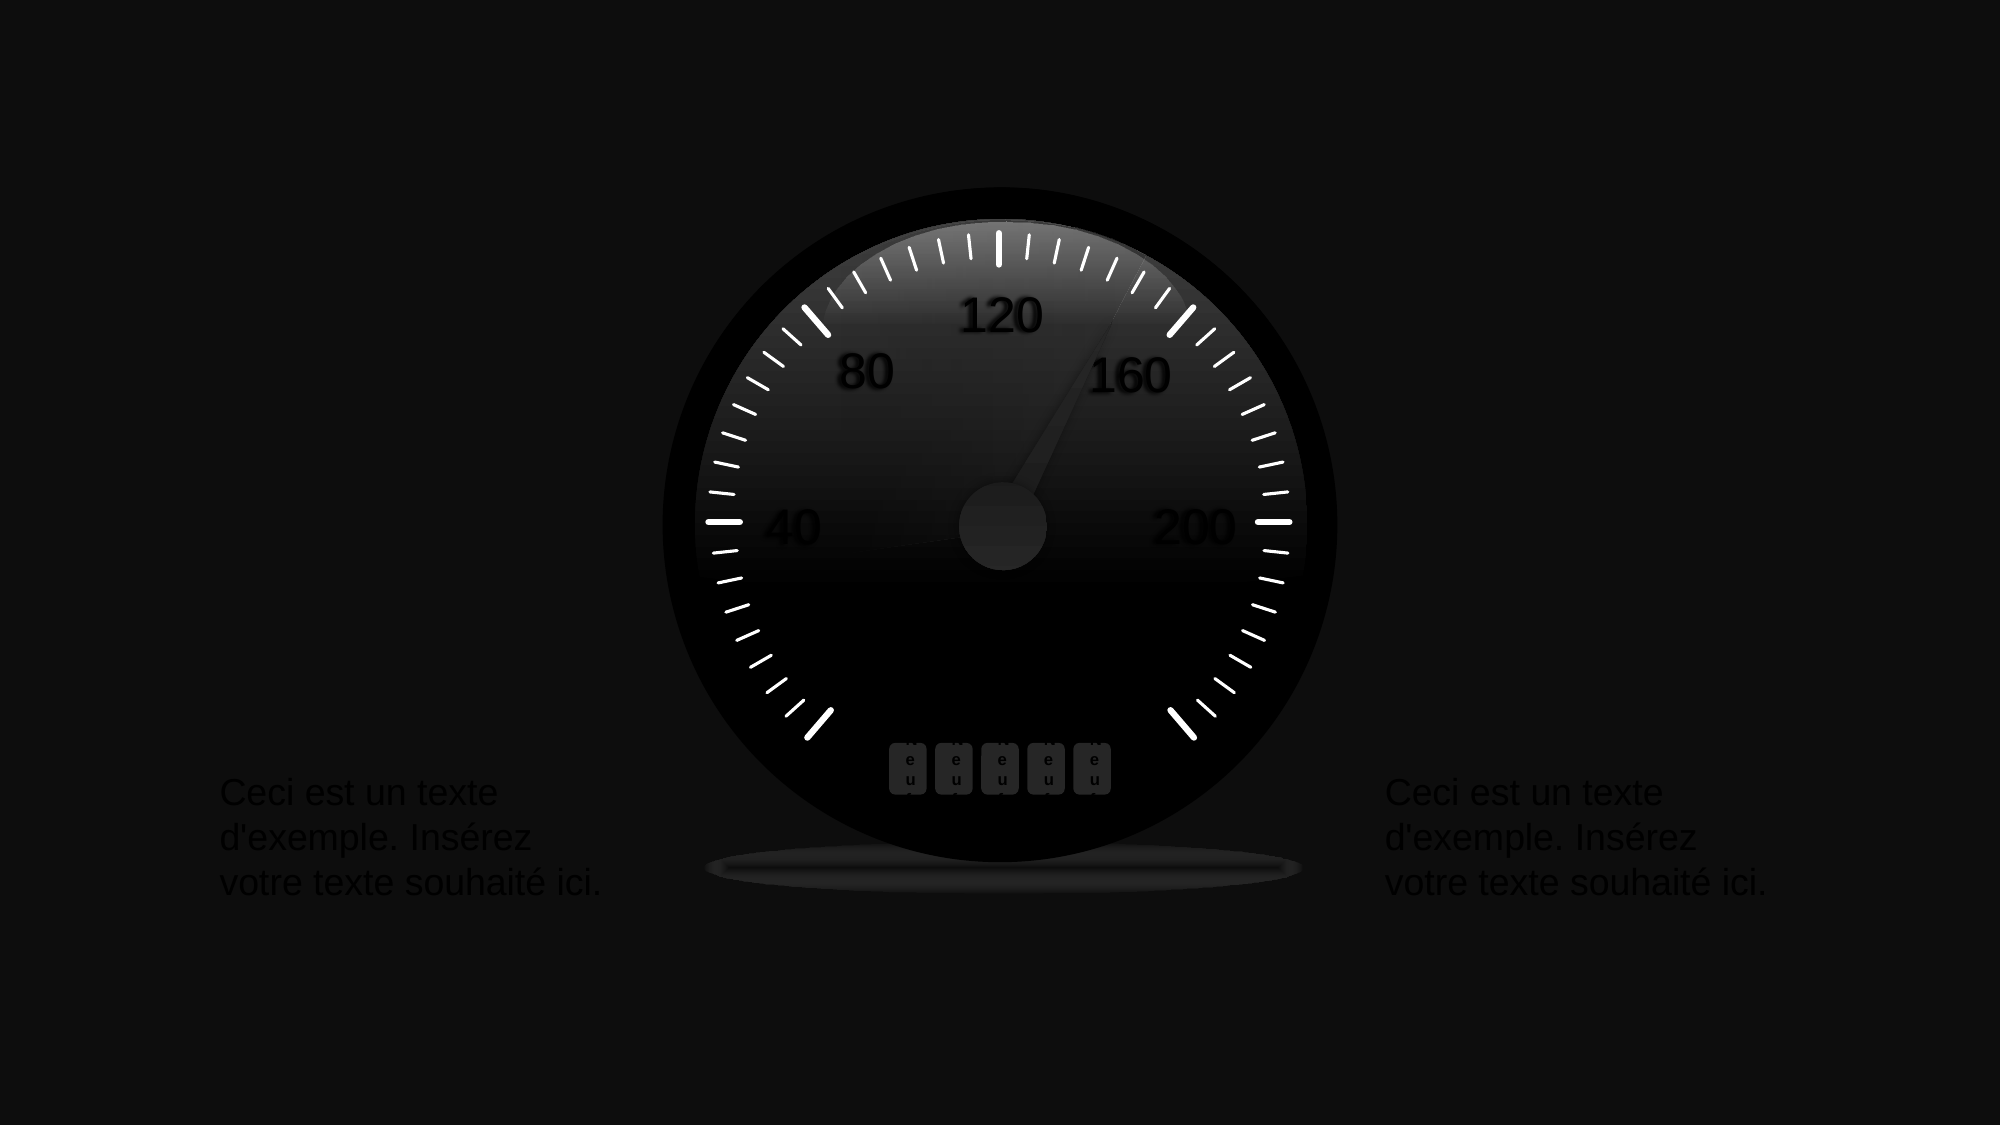

120
80
160
200
40
240
0
Miles par heure
km/h
Neuf
Neuf
Neuf
Neuf
Neuf

Ceci est un texte d'exemple. Insérez votre texte souhaité ici.
Ceci est un texte d'exemple. Insérez votre texte souhaité ici.